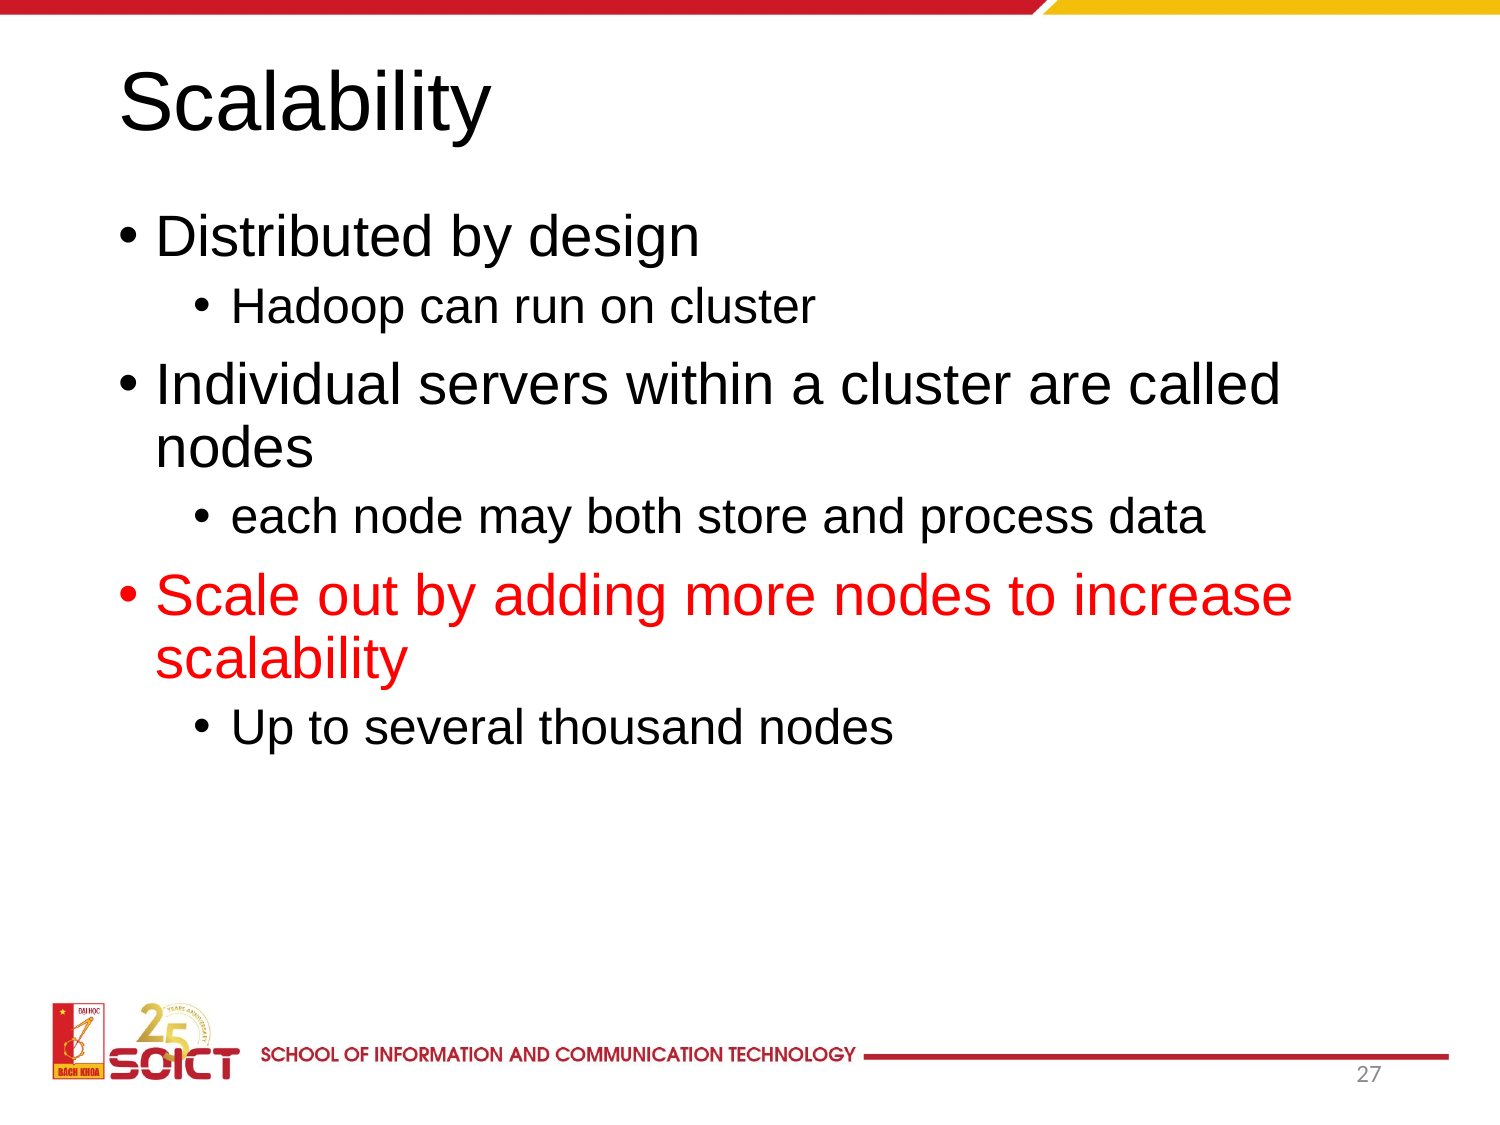

# Scalability
Distributed by design
Hadoop can run on cluster
Individual servers within a cluster are called nodes
each node may both store and process data
Scale out by adding more nodes to increase scalability
Up to several thousand nodes
27